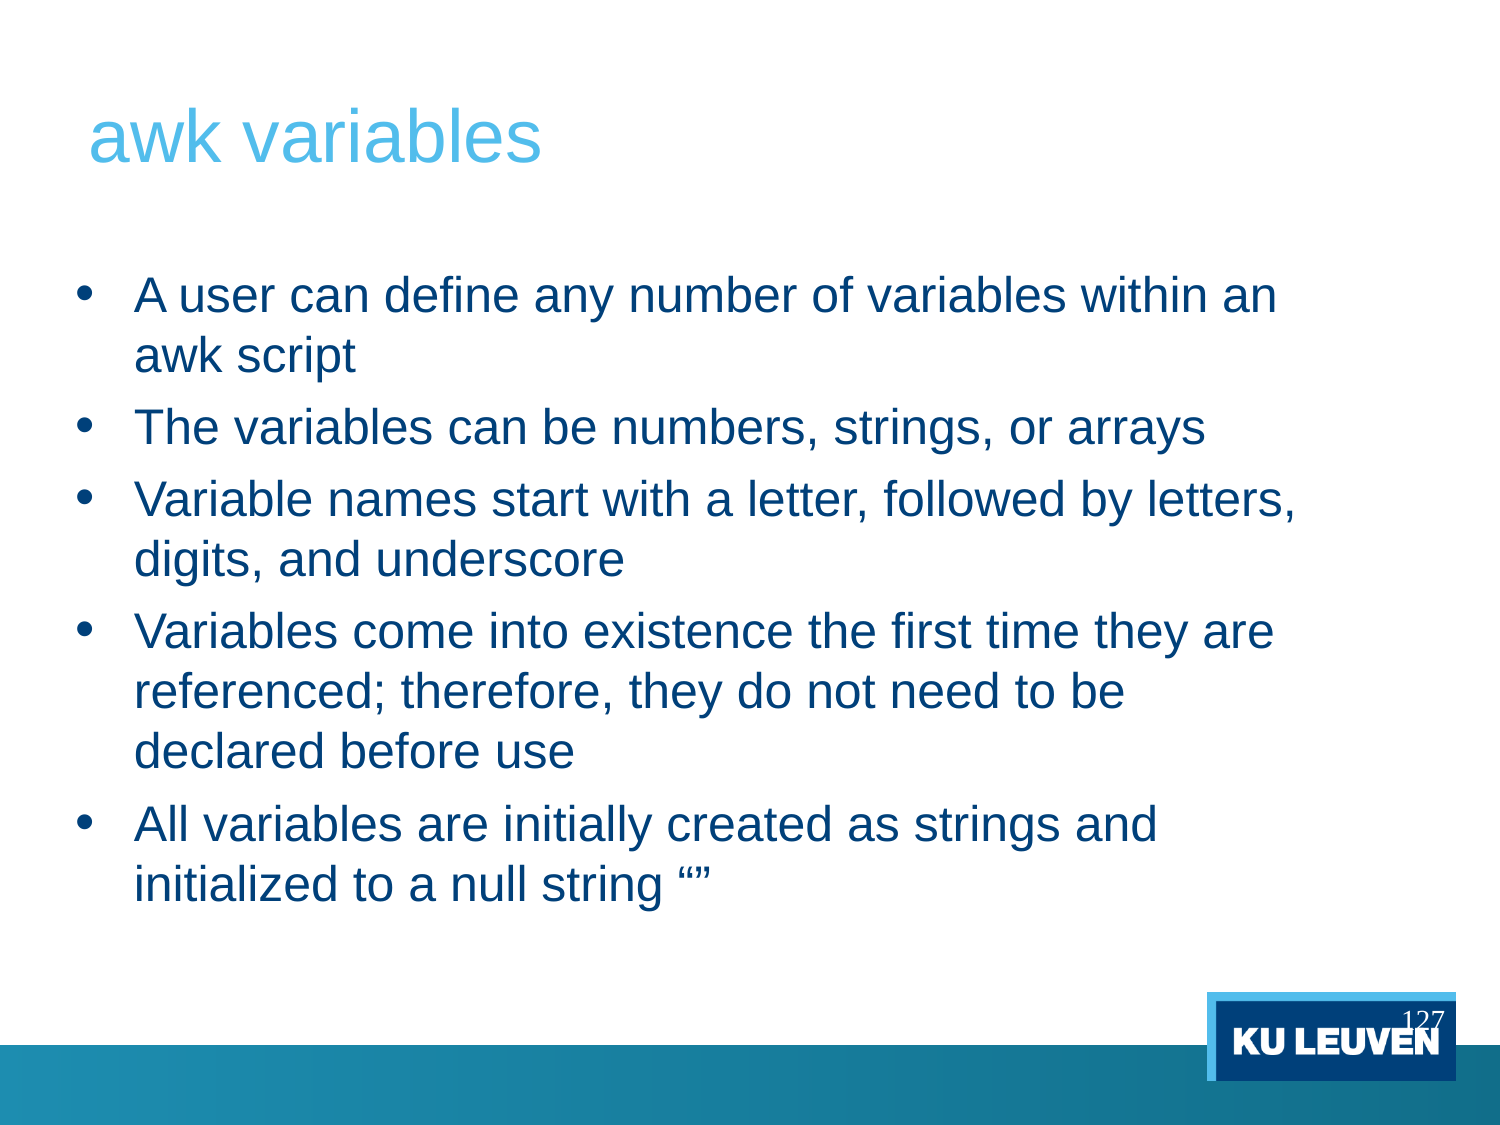

# awk variables
A user can define any number of variables within an awk script
The variables can be numbers, strings, or arrays
Variable names start with a letter, followed by letters, digits, and underscore
Variables come into existence the first time they are referenced; therefore, they do not need to be declared before use
All variables are initially created as strings and initialized to a null string “”
127